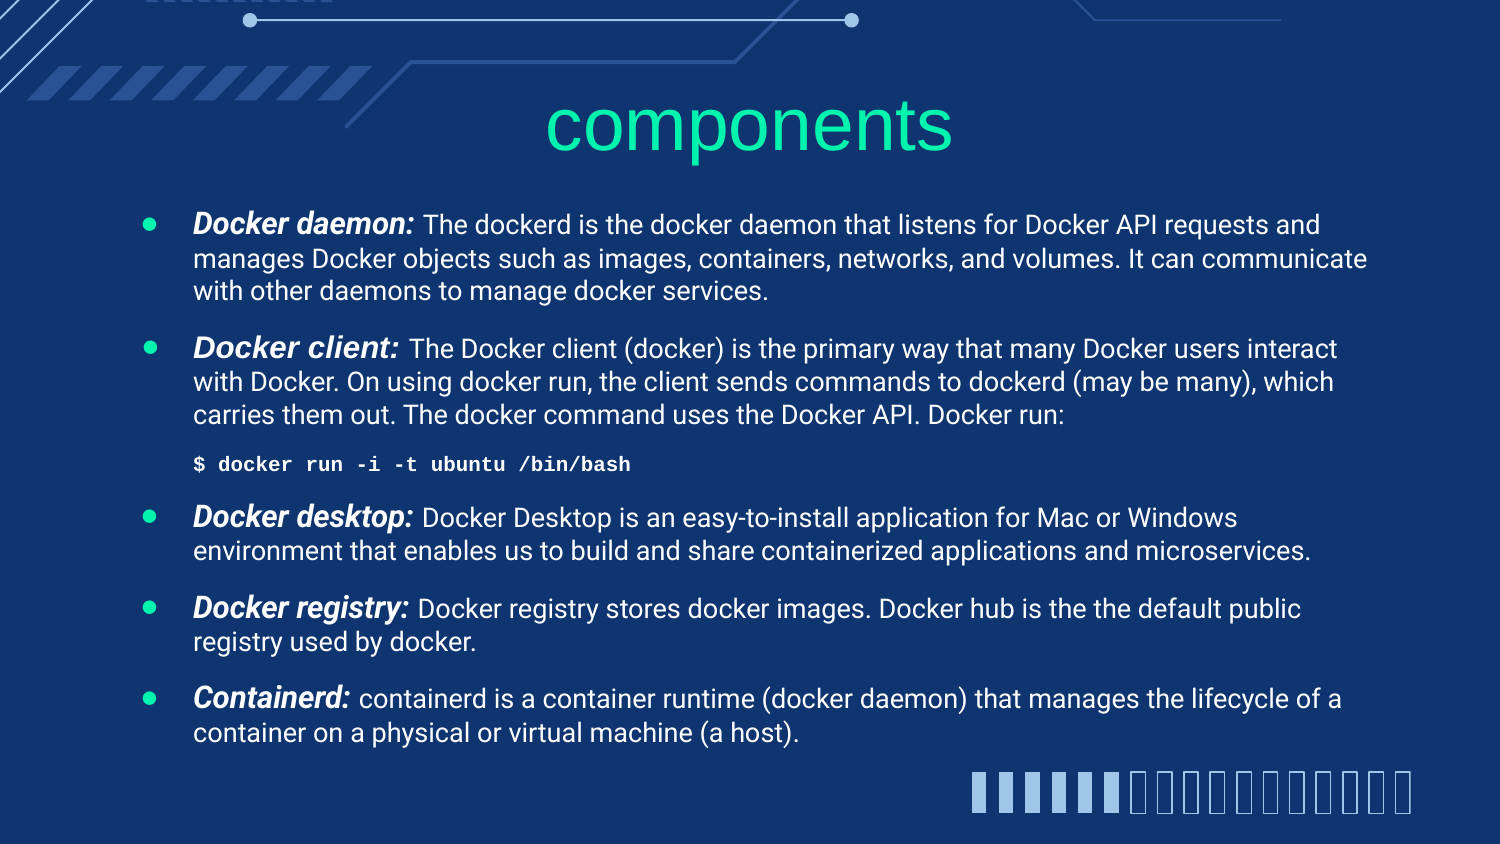

# components
Docker daemon: The dockerd is the docker daemon that listens for Docker API requests and manages Docker objects such as images, containers, networks, and volumes. It can communicate with other daemons to manage docker services.
Docker client: The Docker client (docker) is the primary way that many Docker users interact with Docker. On using docker run, the client sends commands to dockerd (may be many), which carries them out. The docker command uses the Docker API. Docker run:
$ docker run -i -t ubuntu /bin/bash
Docker desktop: Docker Desktop is an easy-to-install application for Mac or Windows environment that enables us to build and share containerized applications and microservices.
Docker registry: Docker registry stores docker images. Docker hub is the the default public registry used by docker.
Containerd: containerd is a container runtime (docker daemon) that manages the lifecycle of a container on a physical or virtual machine (a host).